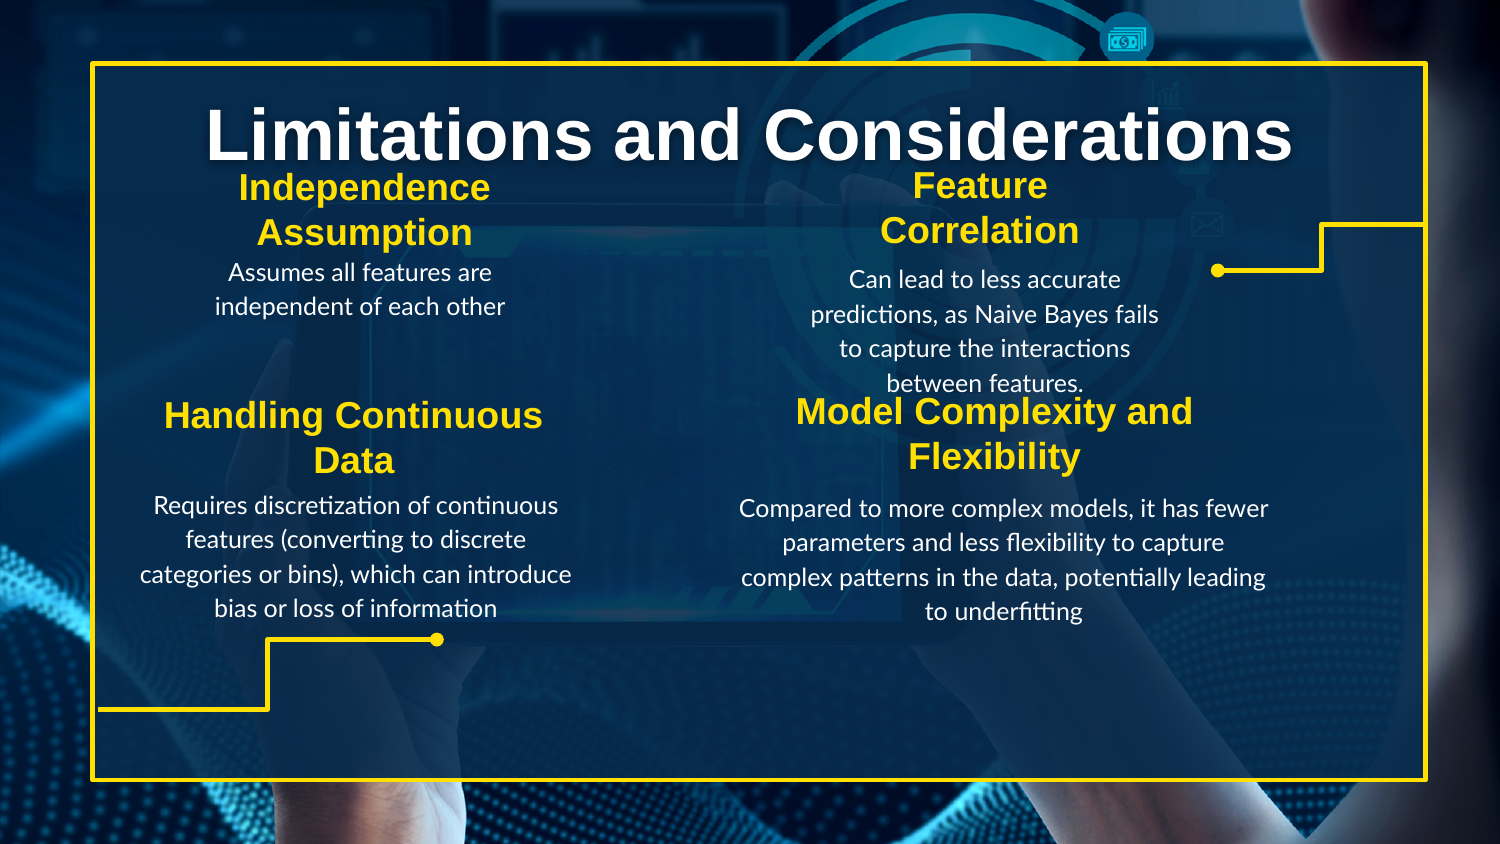

# Limitations and Considerations
Feature Correlation
Independence Assumption
Assumes all features are independent of each other
Can lead to less accurate predictions, as Naive Bayes fails to capture the interactions between features.
Model Complexity and Flexibility
Handling Continuous Data
Requires discretization of continuous features (converting to discrete categories or bins), which can introduce bias or loss of information
Compared to more complex models, it has fewer parameters and less flexibility to capture complex patterns in the data, potentially leading to underfitting